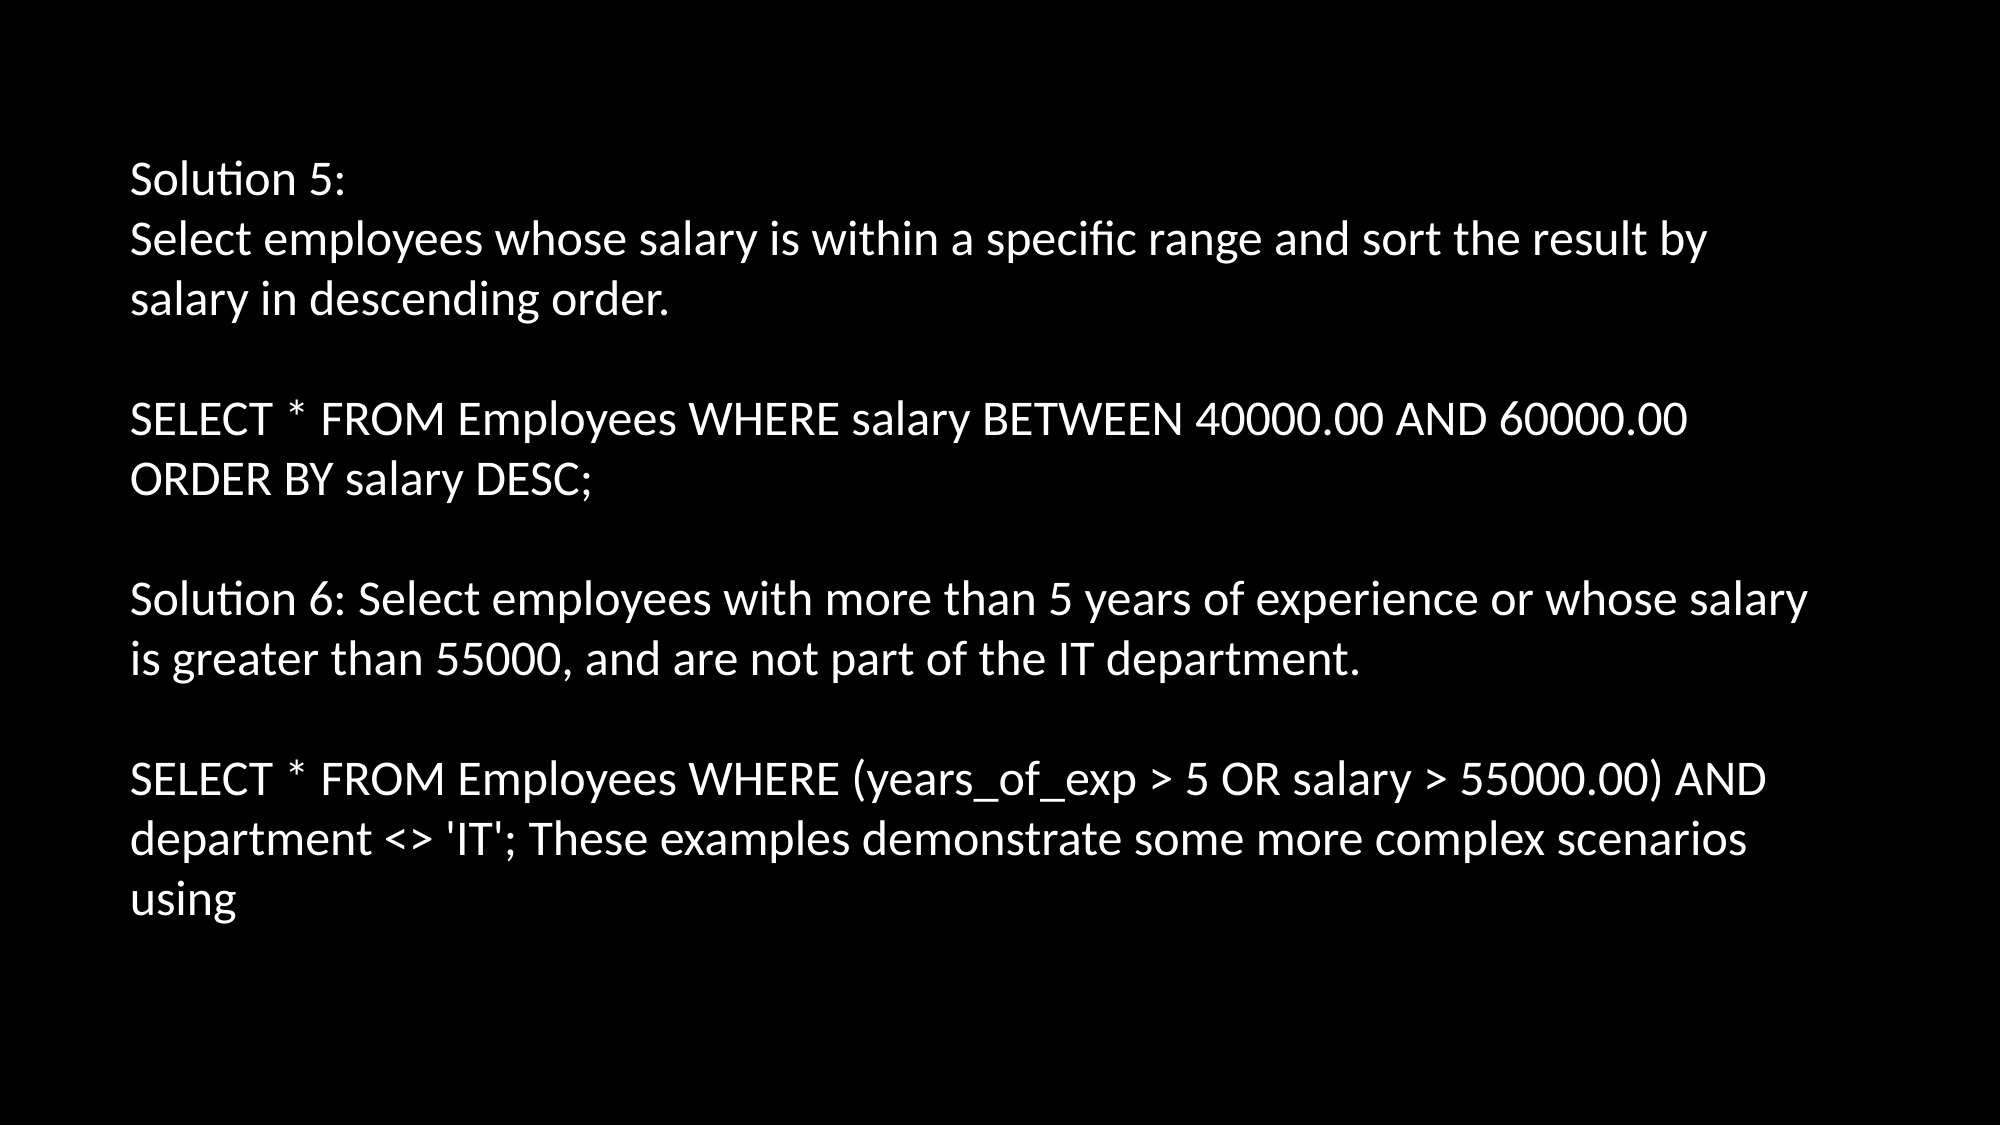

Solution 5:
Select employees whose salary is within a specific range and sort the result by salary in descending order.

SELECT * FROM Employees WHERE salary BETWEEN 40000.00 AND 60000.00 ORDER BY salary DESC;

Solution 6: Select employees with more than 5 years of experience or whose salary is greater than 55000, and are not part of the IT department.

SELECT * FROM Employees WHERE (years_of_exp > 5 OR salary > 55000.00) AND department <> 'IT'; These examples demonstrate some more complex scenarios using